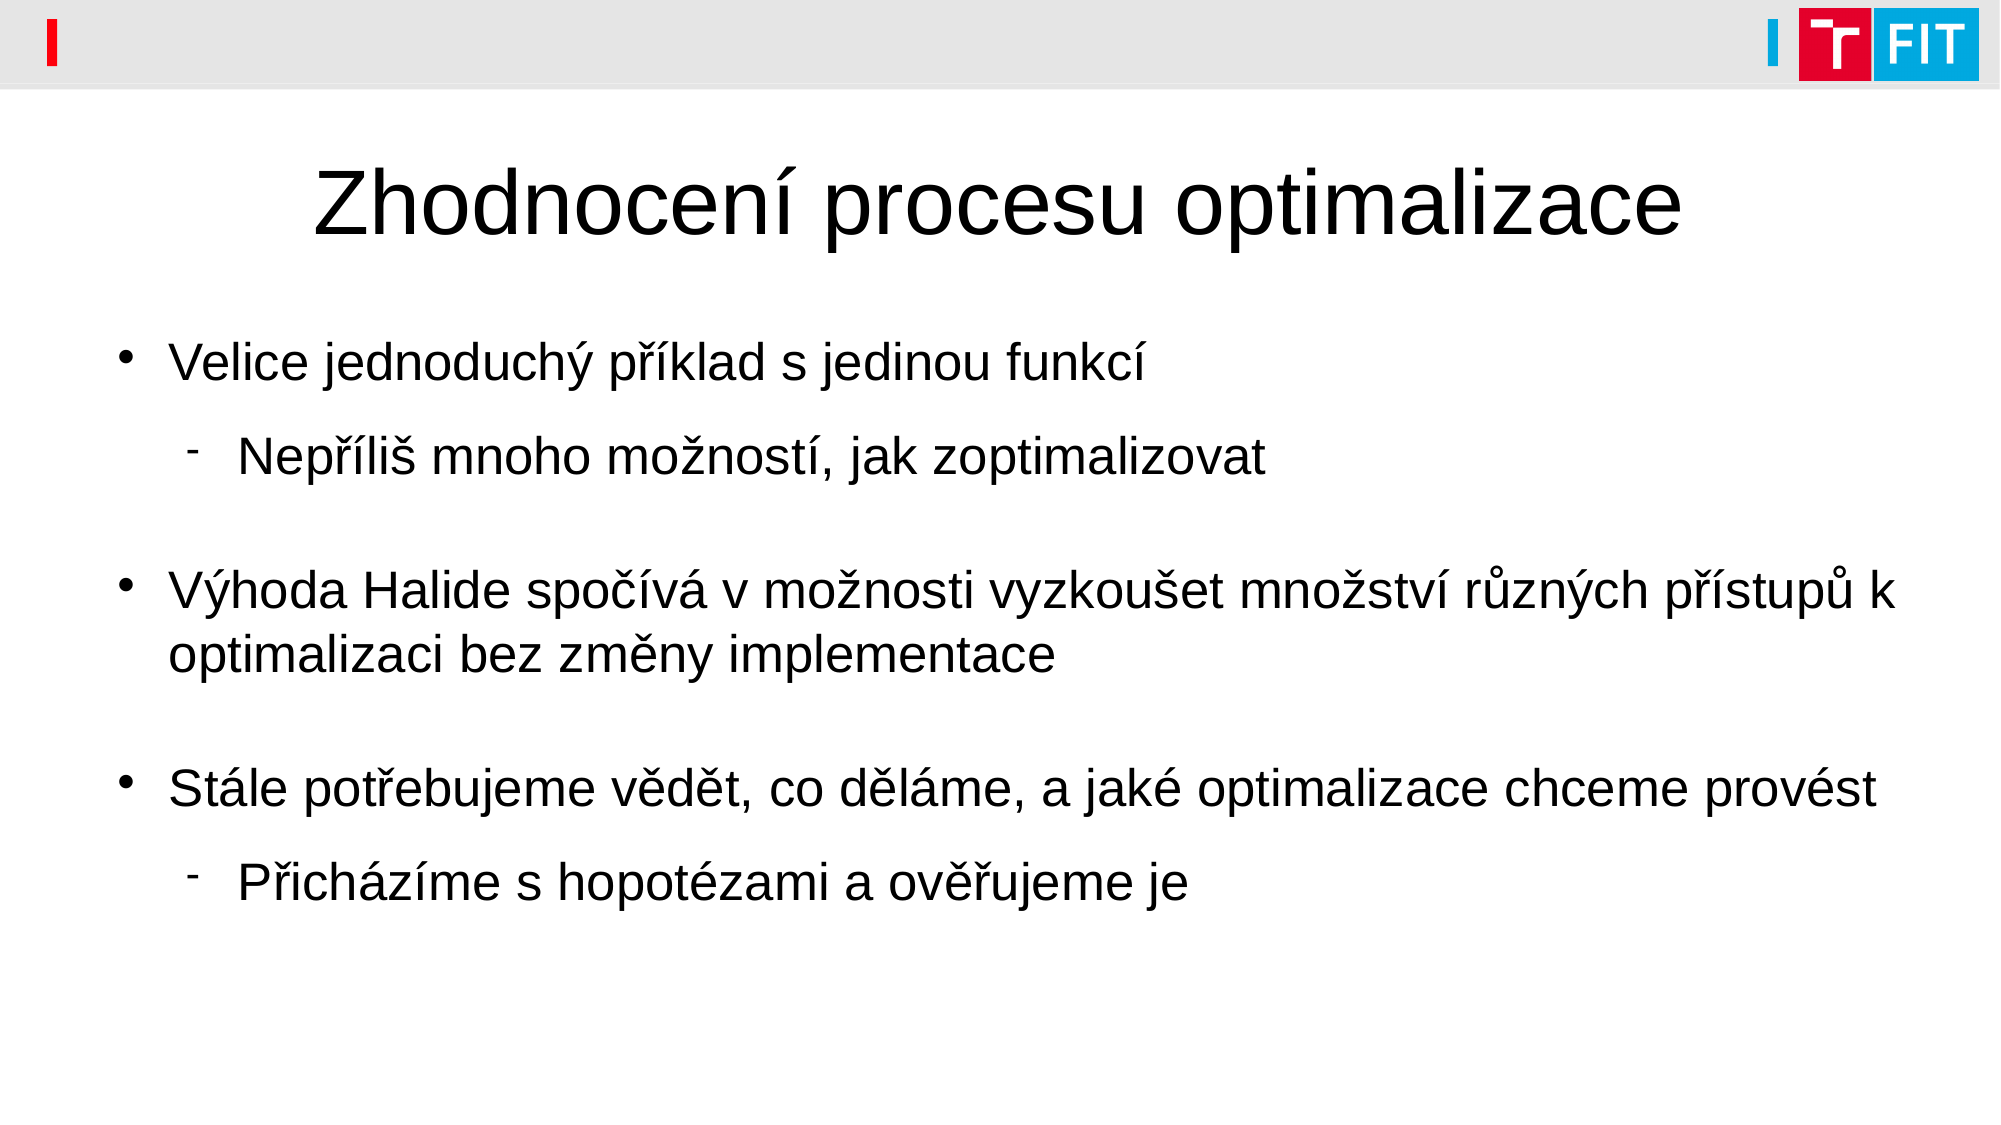

# Zhodnocení procesu optimalizace
Velice jednoduchý příklad s jedinou funkcí
Nepříliš mnoho možností, jak zoptimalizovat
Výhoda Halide spočívá v možnosti vyzkoušet množství různých přístupů k optimalizaci bez změny implementace
Stále potřebujeme vědět, co děláme, a jaké optimalizace chceme provést
Přicházíme s hopotézami a ověřujeme je